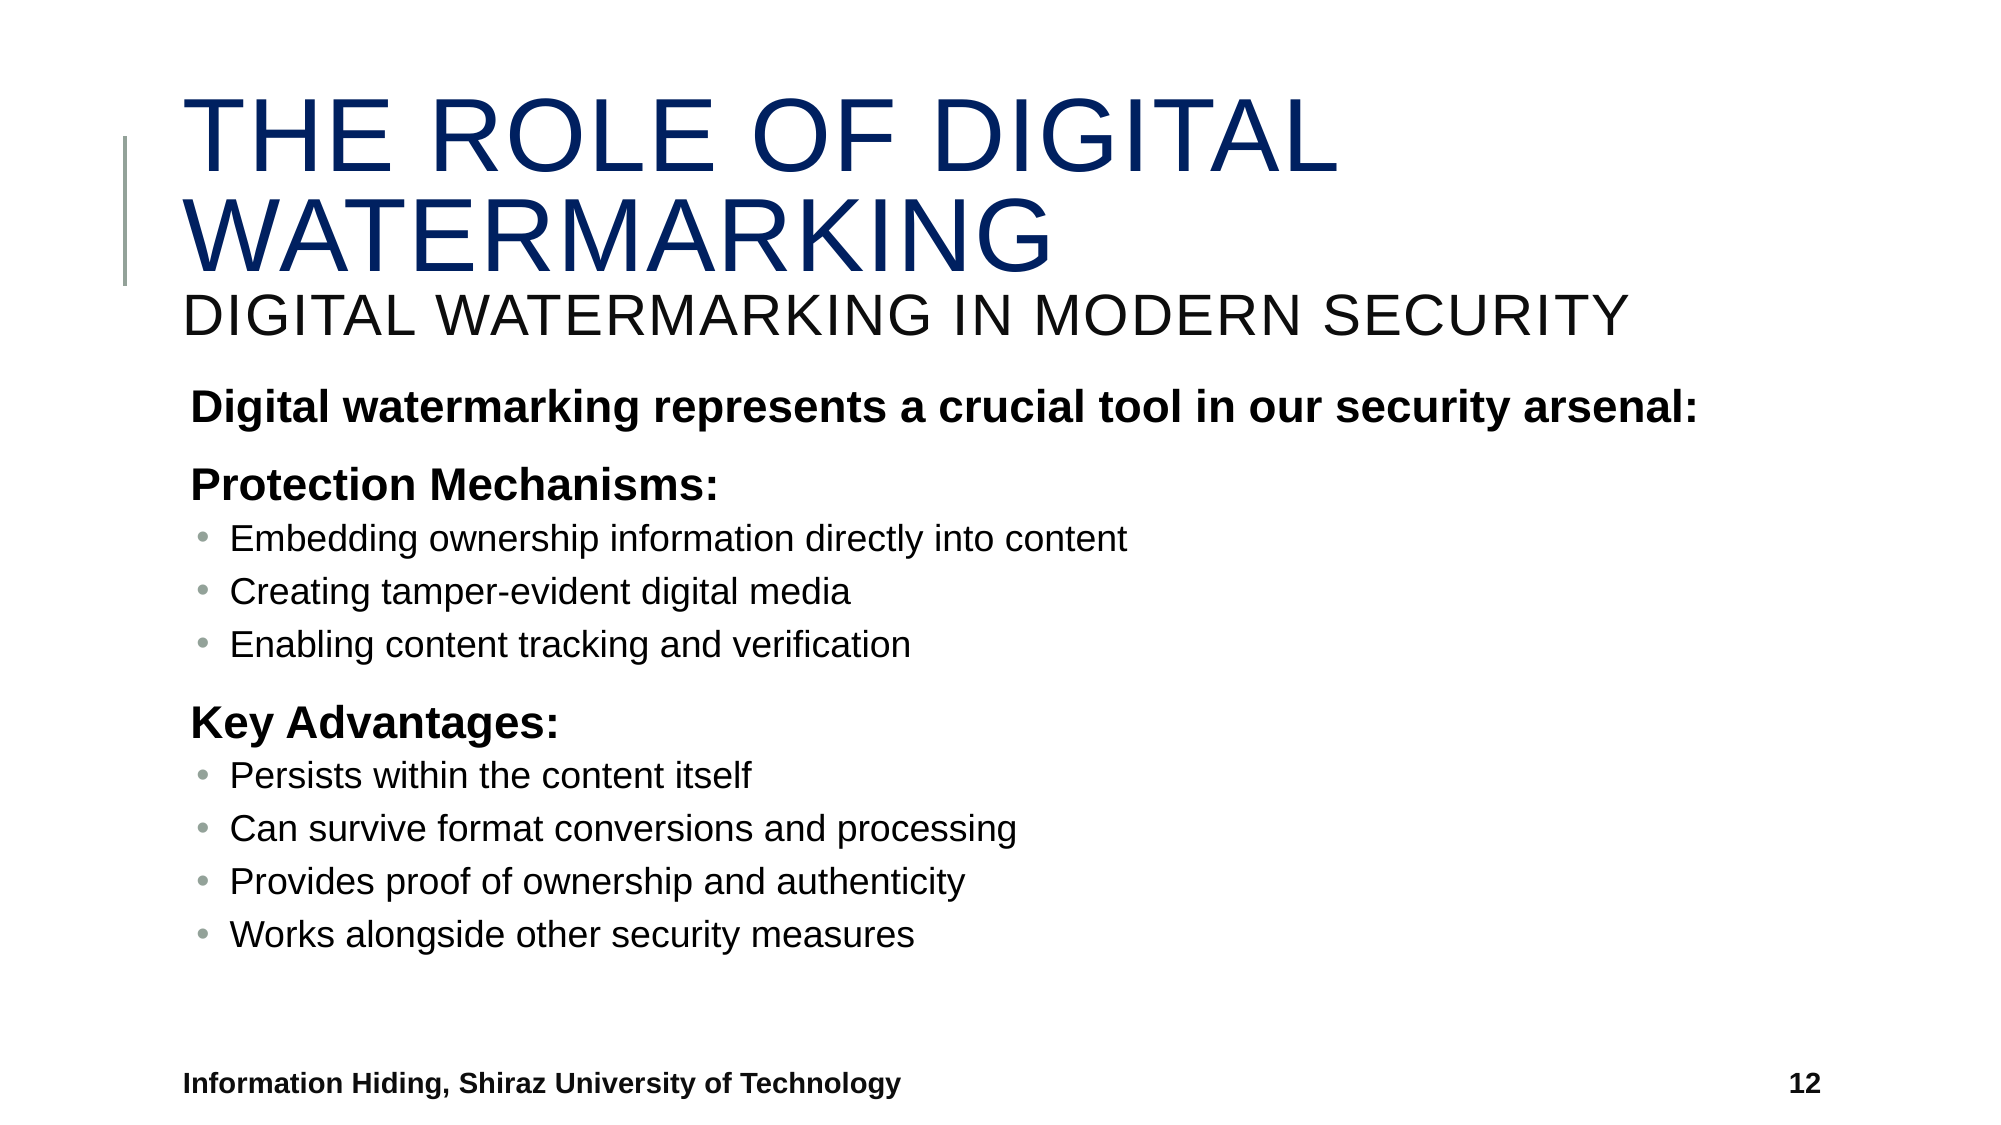

# The Role of Digital Watermarking Digital Watermarking in Modern Security
Digital watermarking represents a crucial tool in our security arsenal:
Protection Mechanisms:
 Embedding ownership information directly into content
 Creating tamper-evident digital media
 Enabling content tracking and verification
Key Advantages:
 Persists within the content itself
 Can survive format conversions and processing
 Provides proof of ownership and authenticity
 Works alongside other security measures

Information Hiding, Shiraz University of Technology
12